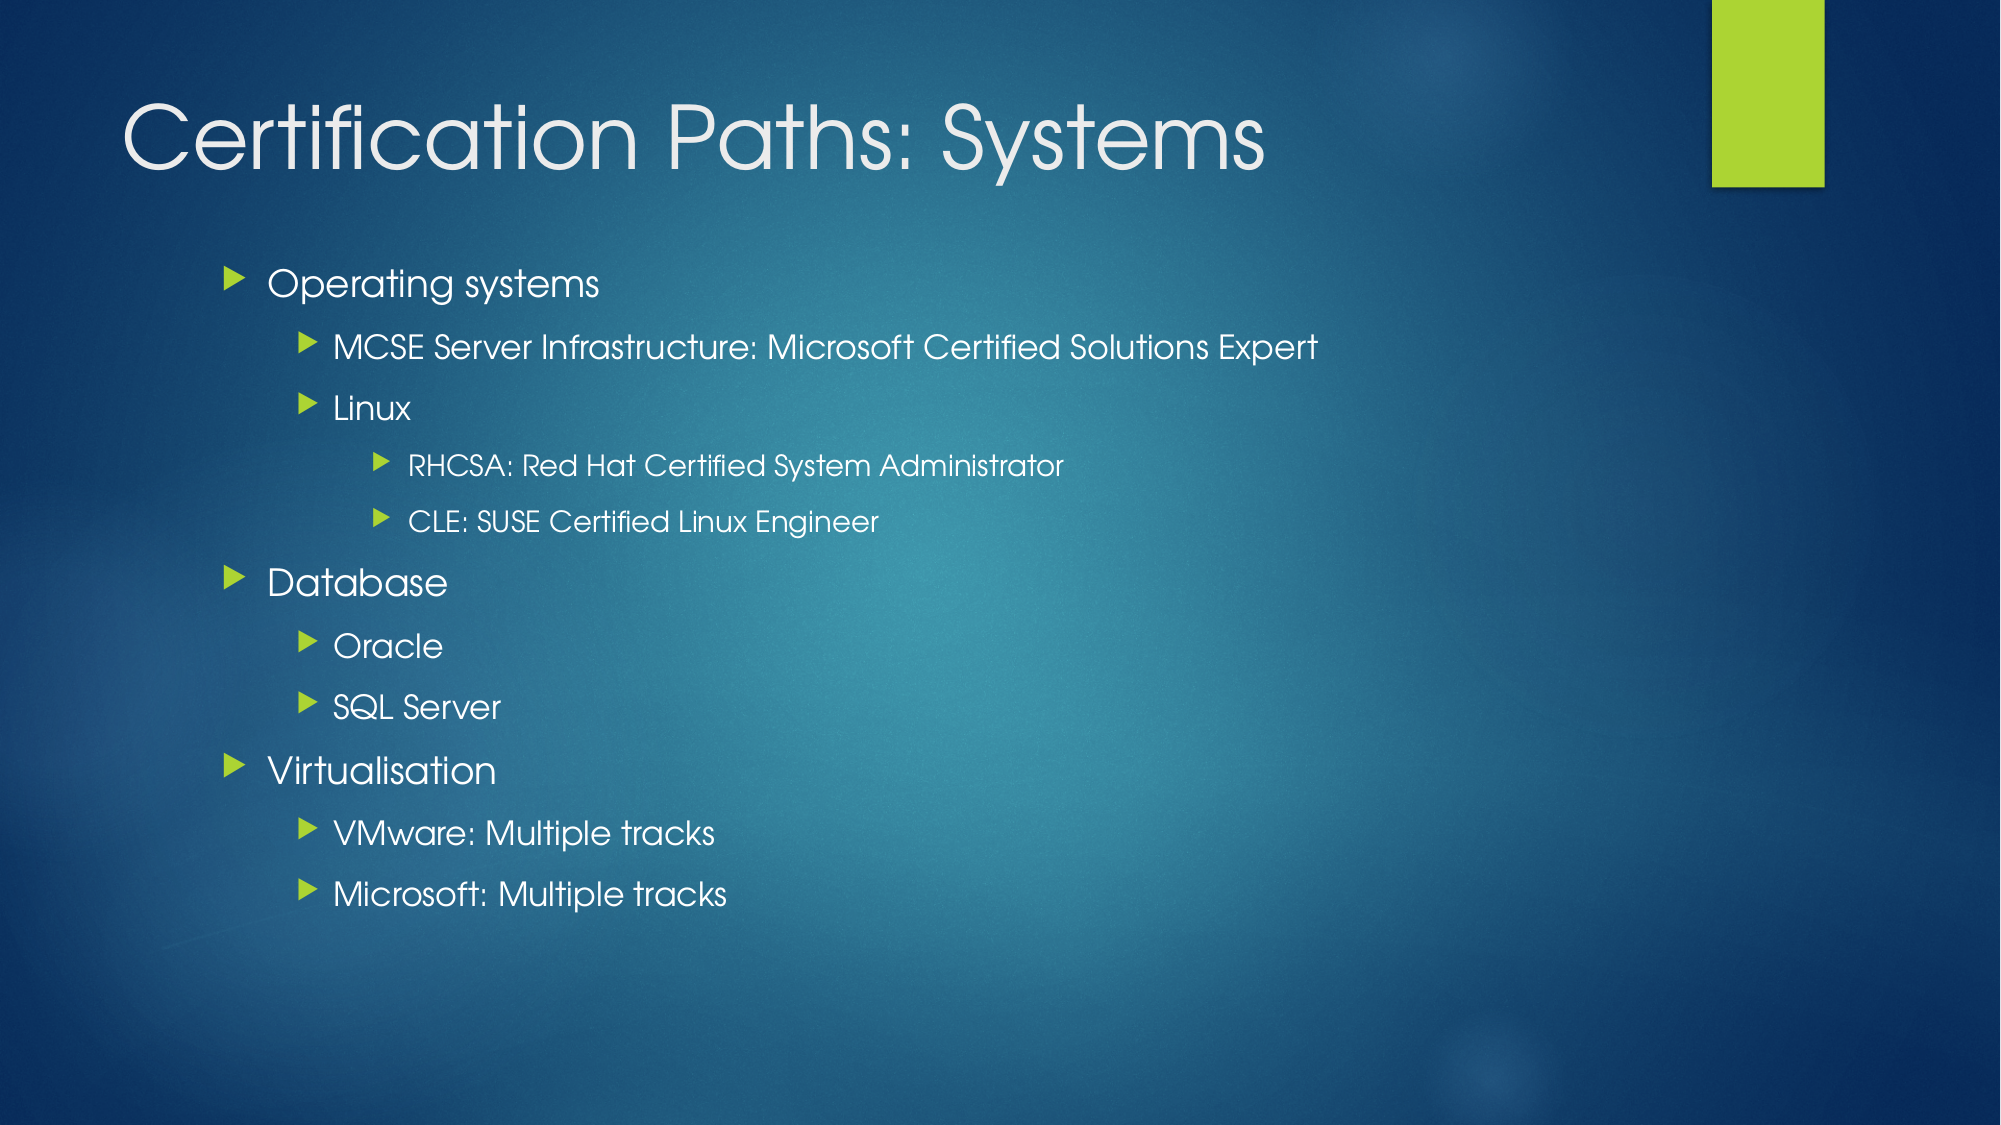

# Certification Paths: Systems
Operating systems
MCSE Server Infrastructure: Microsoft Certified Solutions Expert
Linux
RHCSA: Red Hat Certified System Administrator
CLE: SUSE Certified Linux Engineer
Database
Oracle
SQL Server
Virtualisation
VMware: Multiple tracks
Microsoft: Multiple tracks